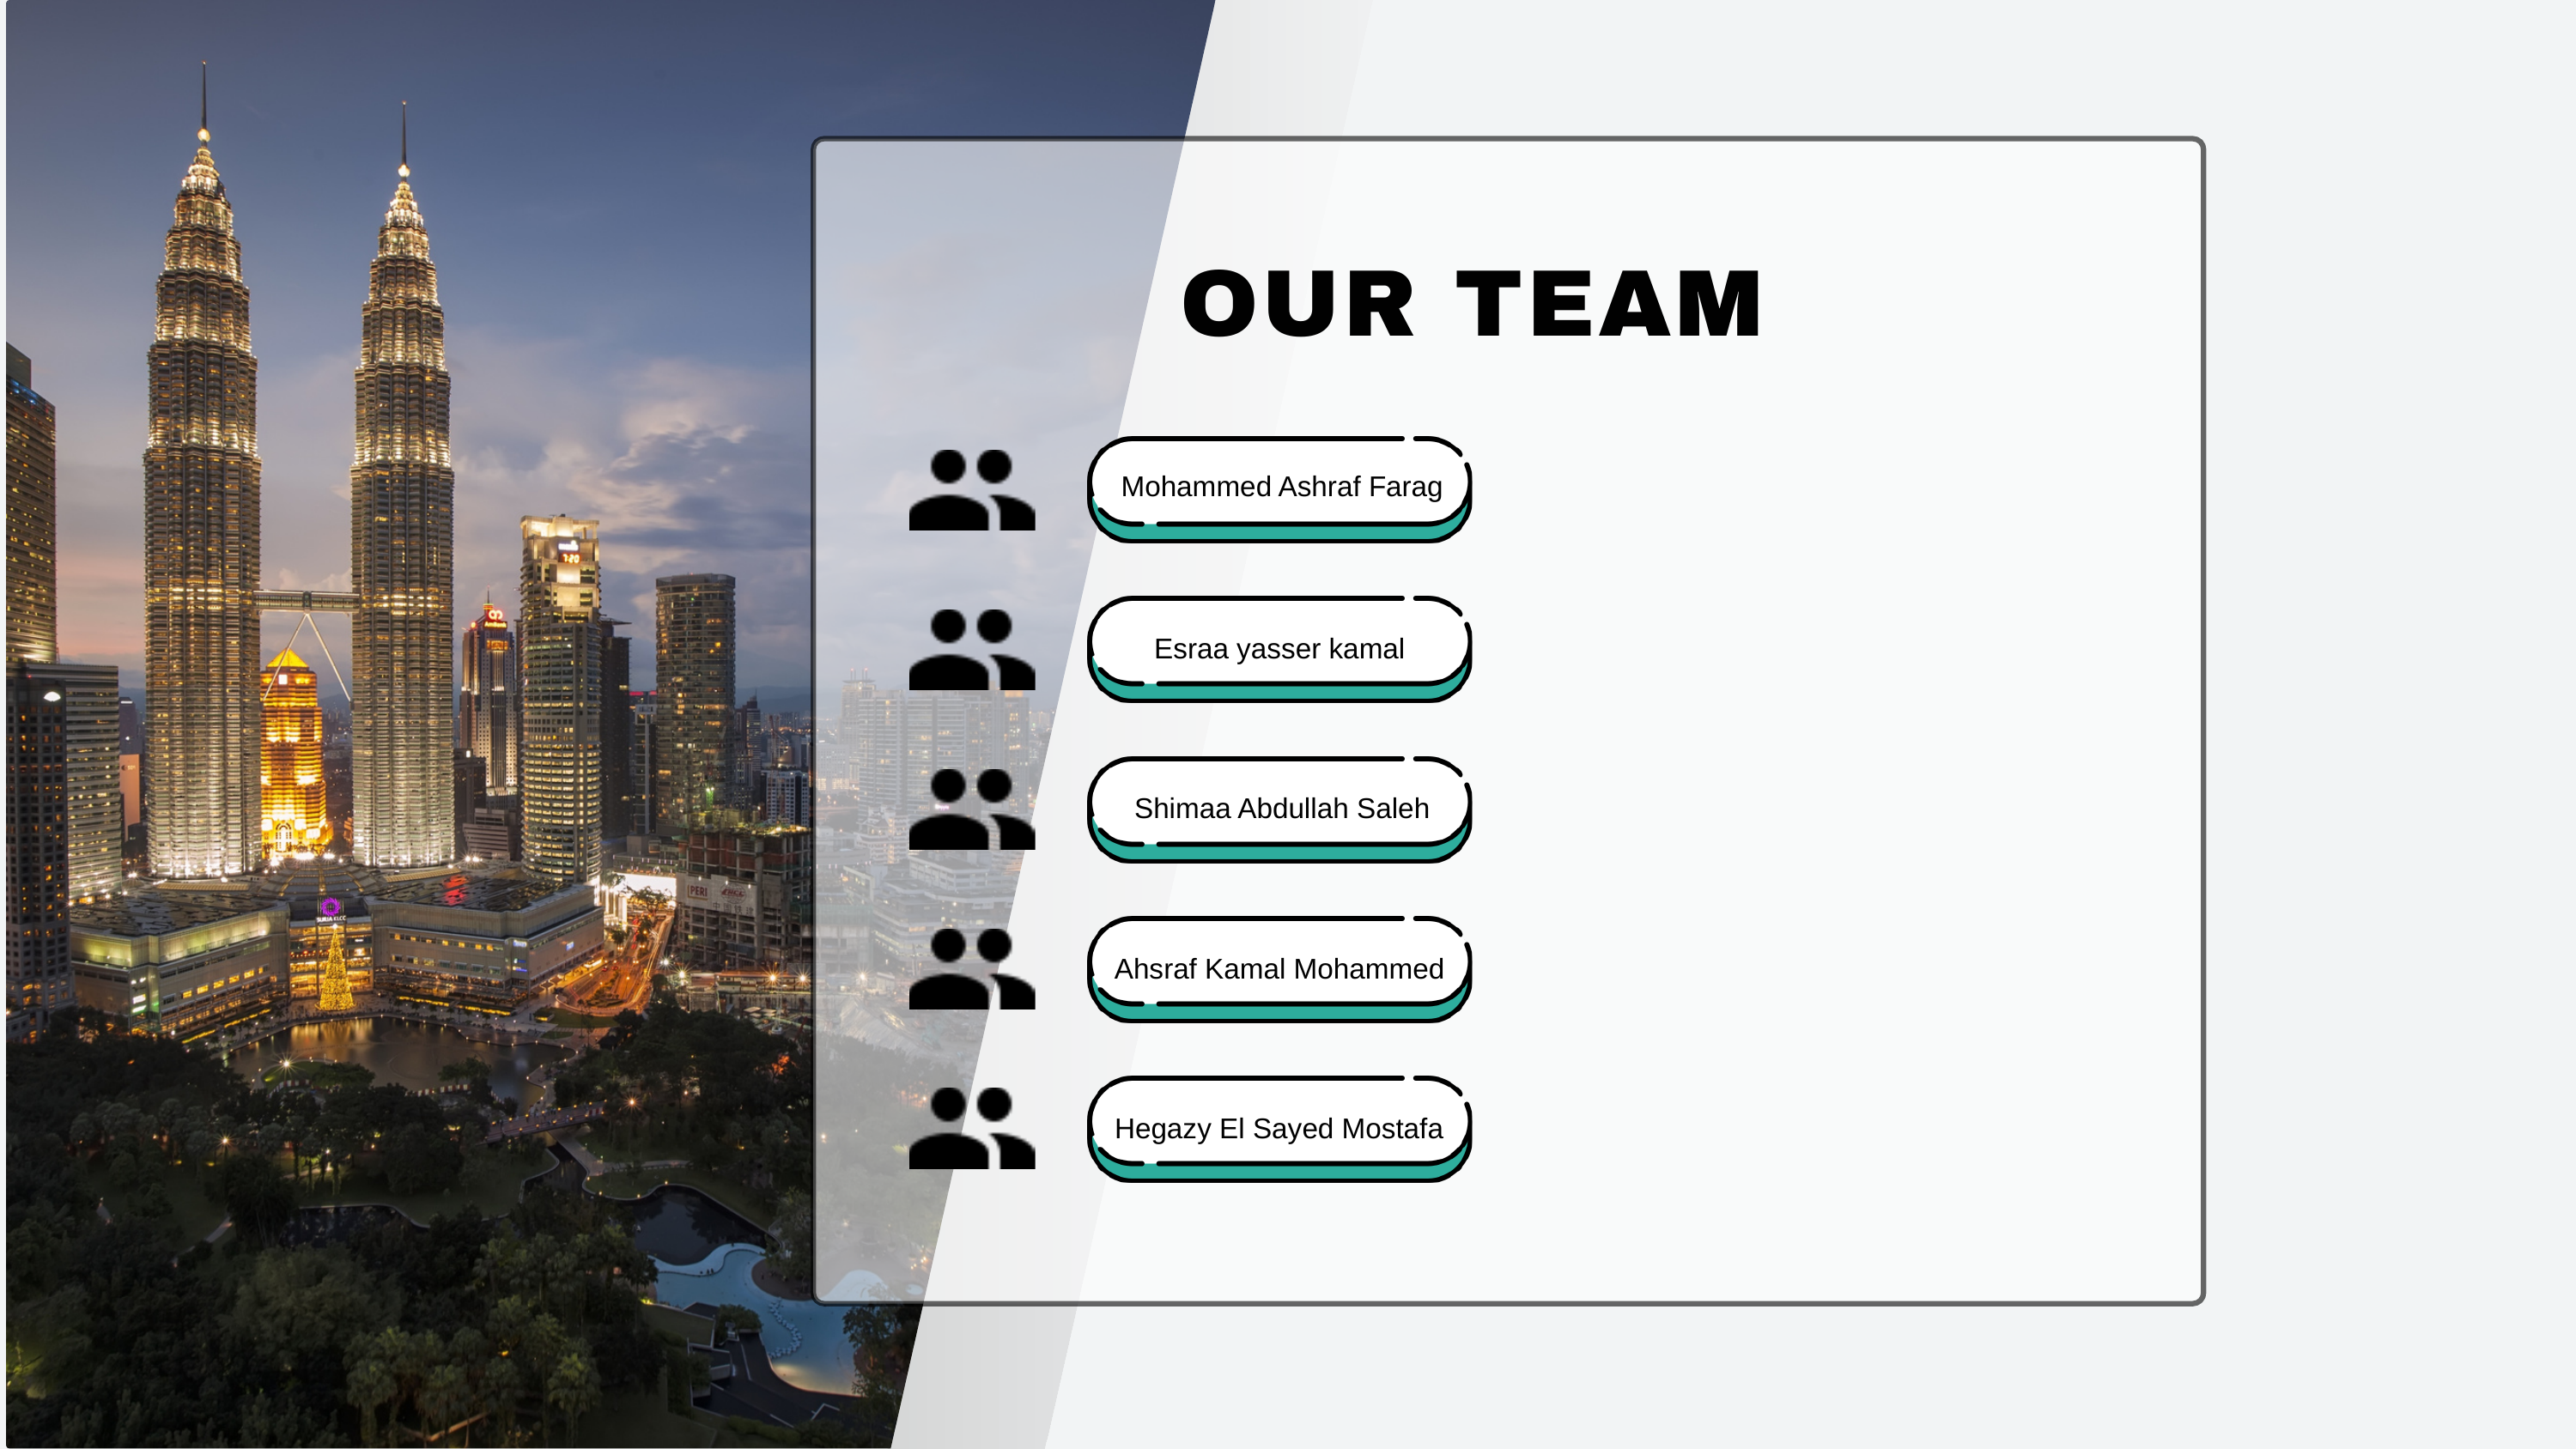

OUR TEAM

Mohammed Ashraf Farag

Esraa yasser kamal

Shimaa Abdullah Saleh

Ahsraf Kamal Mohammed

Hegazy El Sayed Mostafa